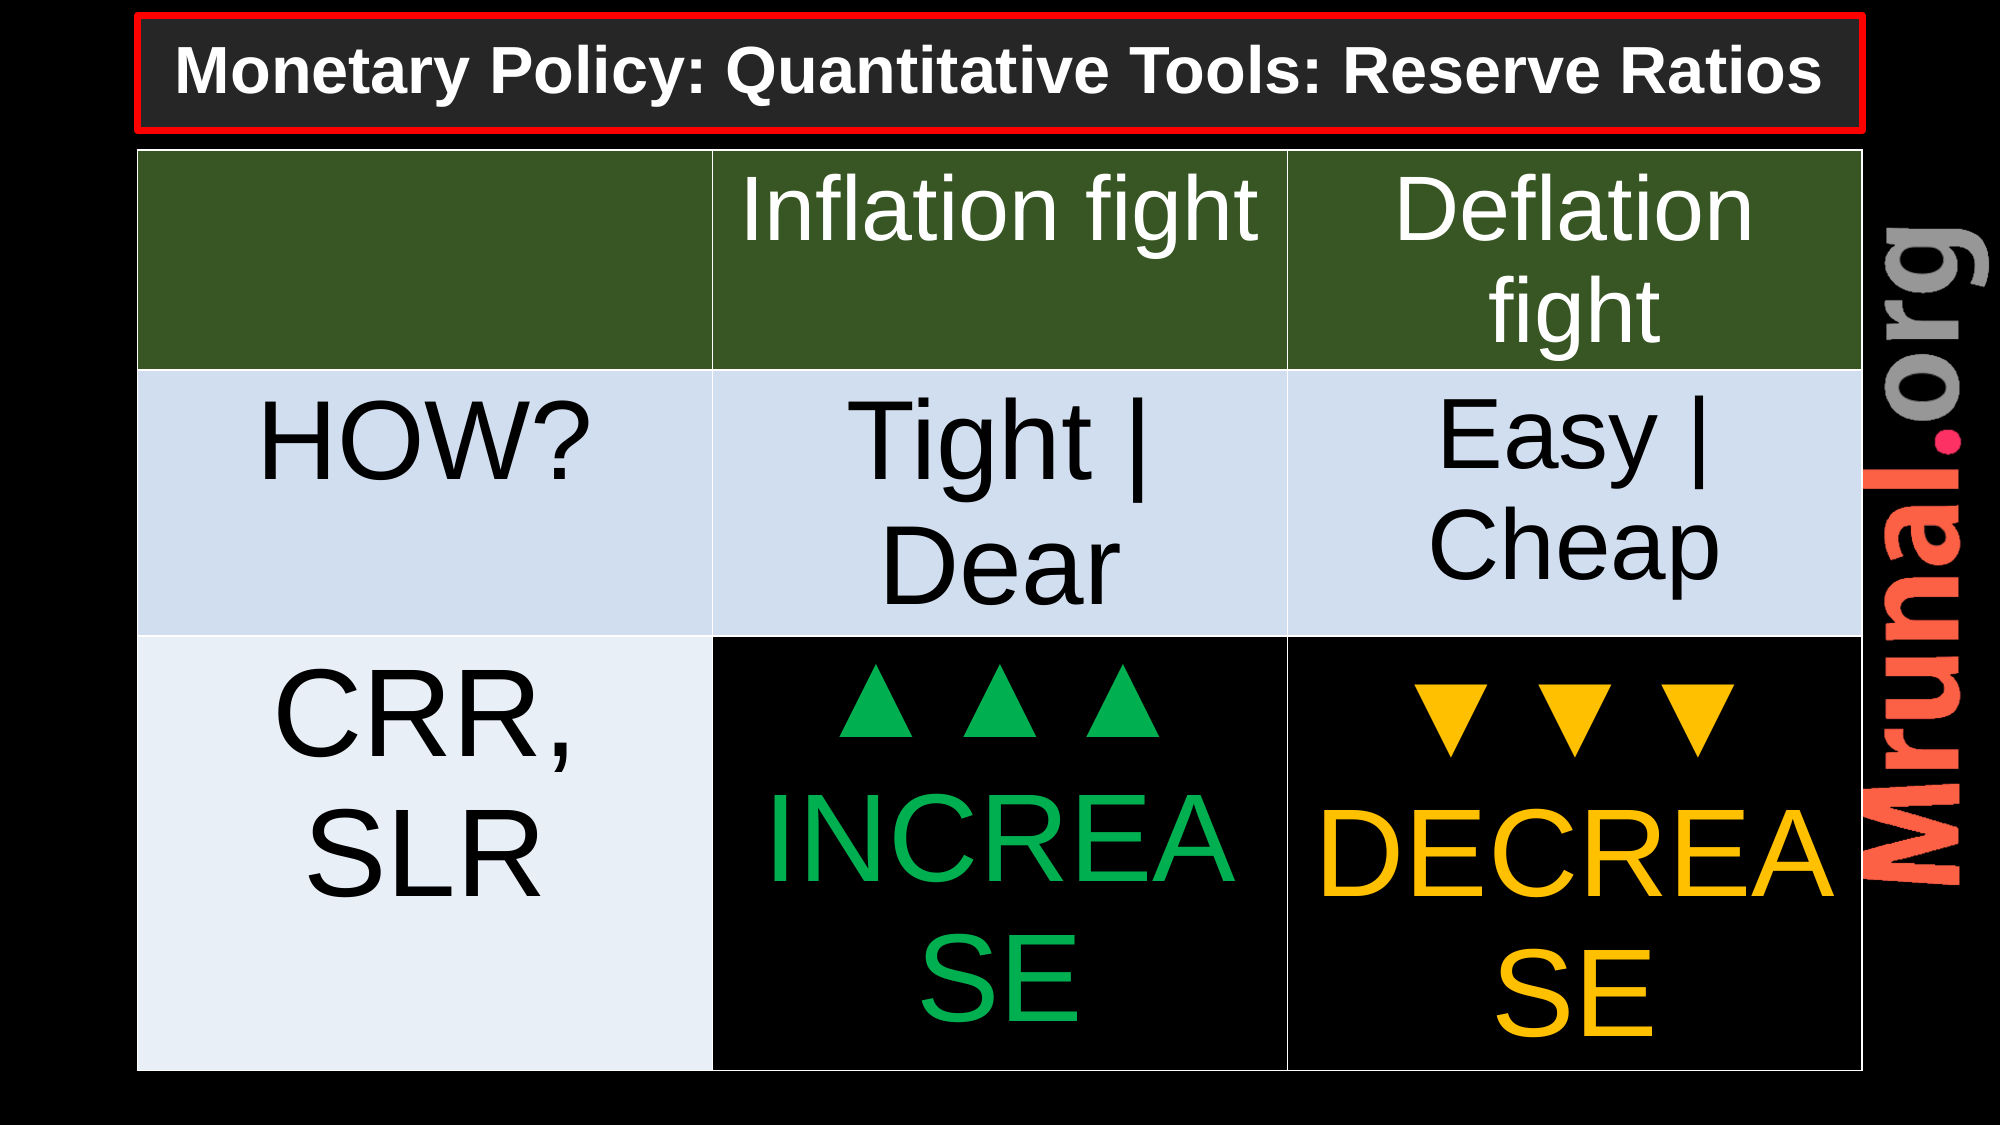

# Monetary Policy: Quantitative Tools: Reserve Ratios
|  | Inflation fight | Deflation fight |
| --- | --- | --- |
| HOW? | Tight | Dear | Easy | Cheap |
| CRR, SLR | ▲▲▲ INCREASE | ▼▼▼ DECREASE |